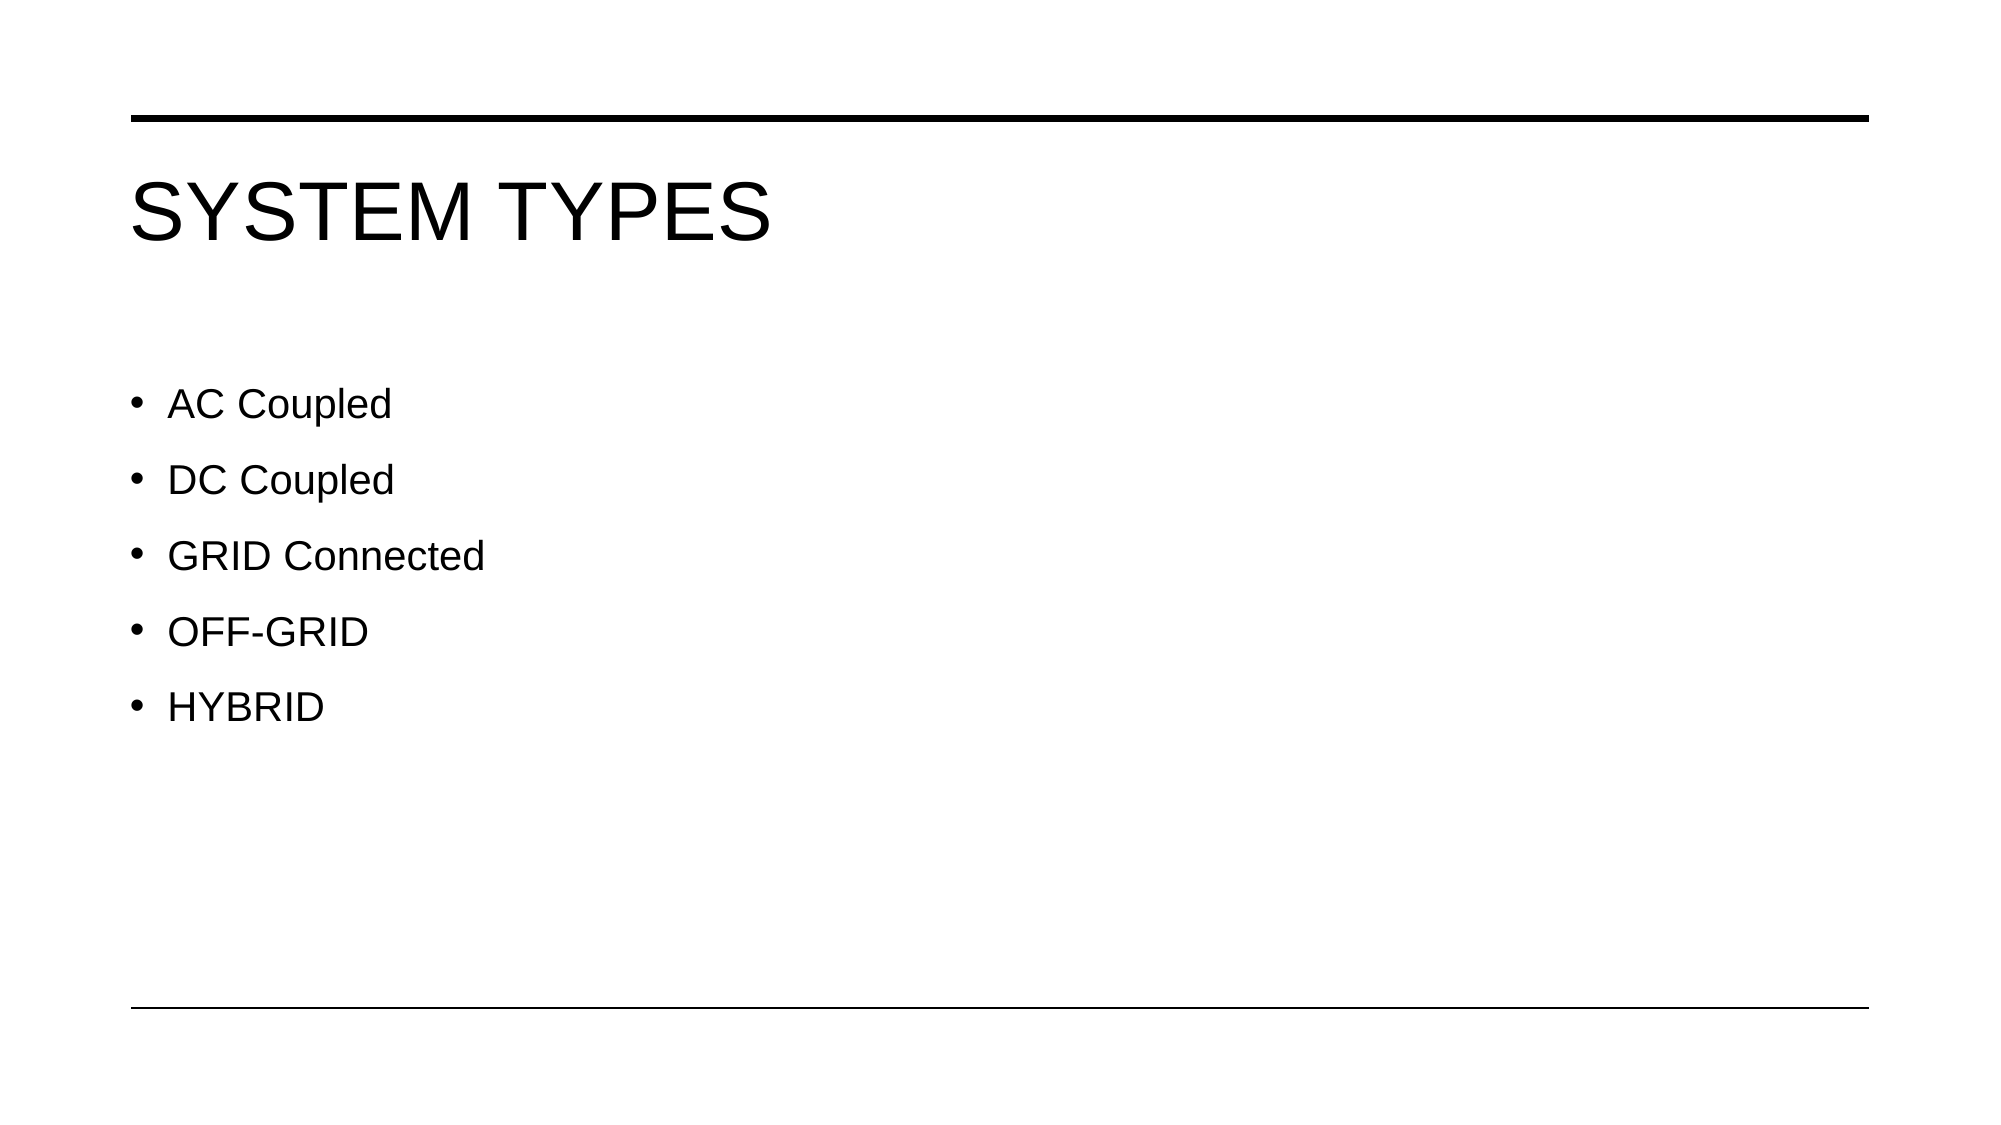

# System Types
AC Coupled
DC Coupled
GRID Connected
OFF-GRID
HYBRID